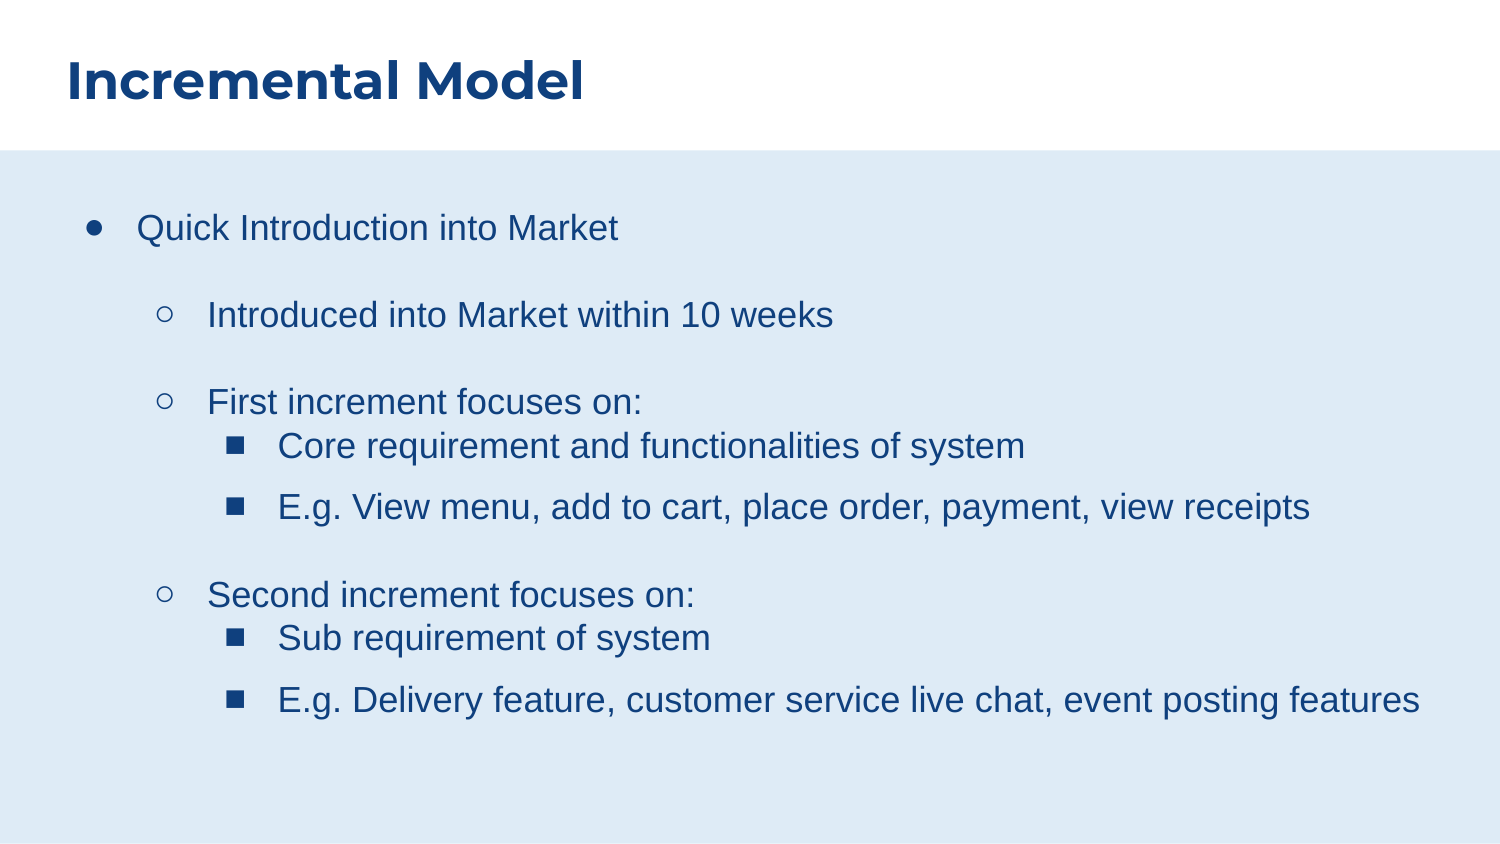

# Incremental Model
Quick Introduction into Market

Introduced into Market within 10 weeks

First increment focuses on:
Core requirement and functionalities of system
E.g. View menu, add to cart, place order, payment, view receipts

Second increment focuses on:
Sub requirement of system
E.g. Delivery feature, customer service live chat, event posting features